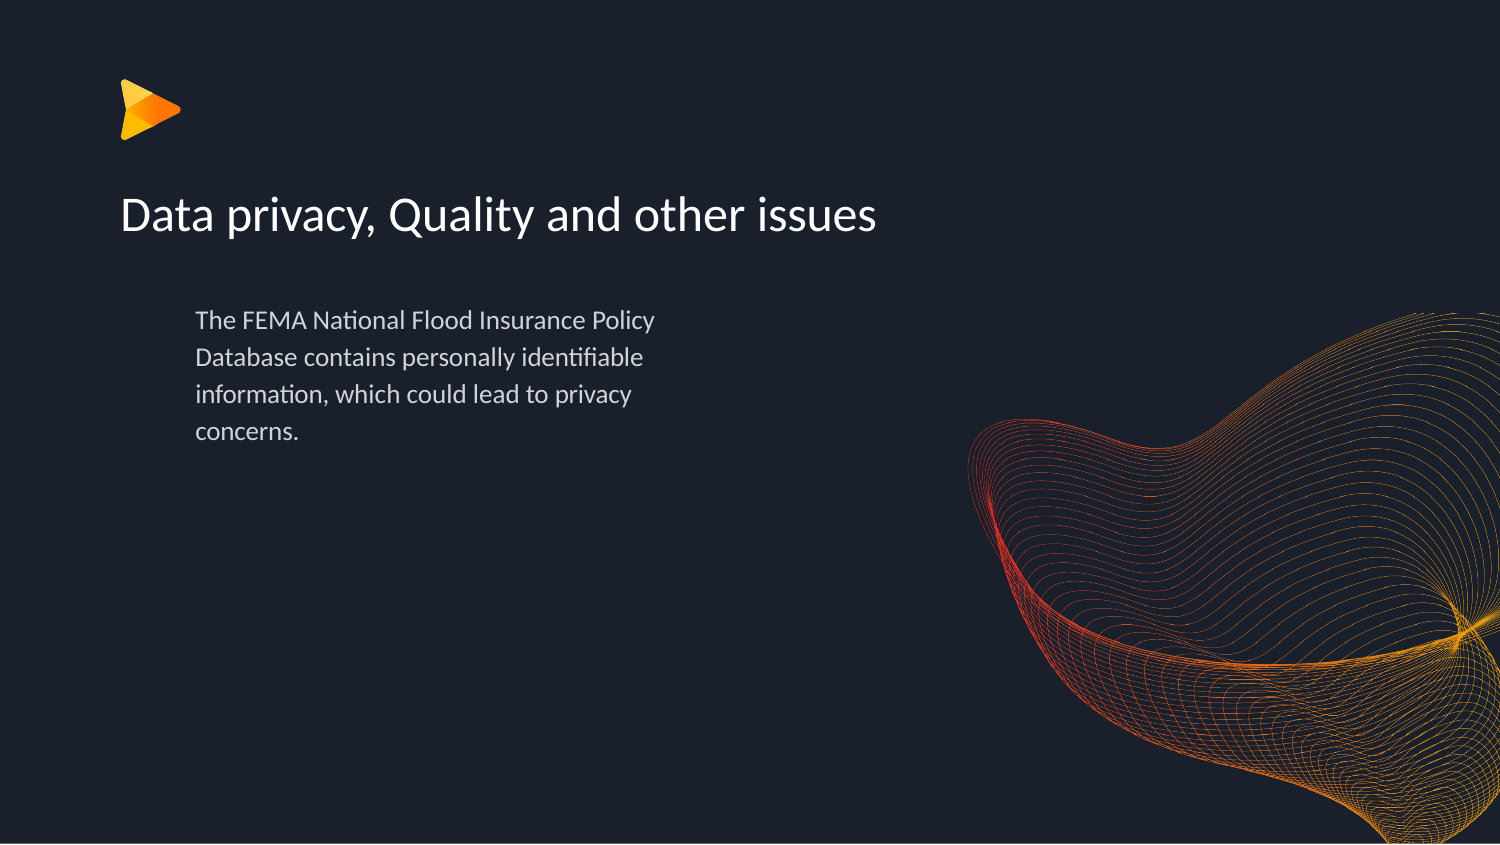

# Data privacy, Quality and other issues
The FEMA National Flood Insurance Policy Database contains personally identifiable information, which could lead to privacy concerns.